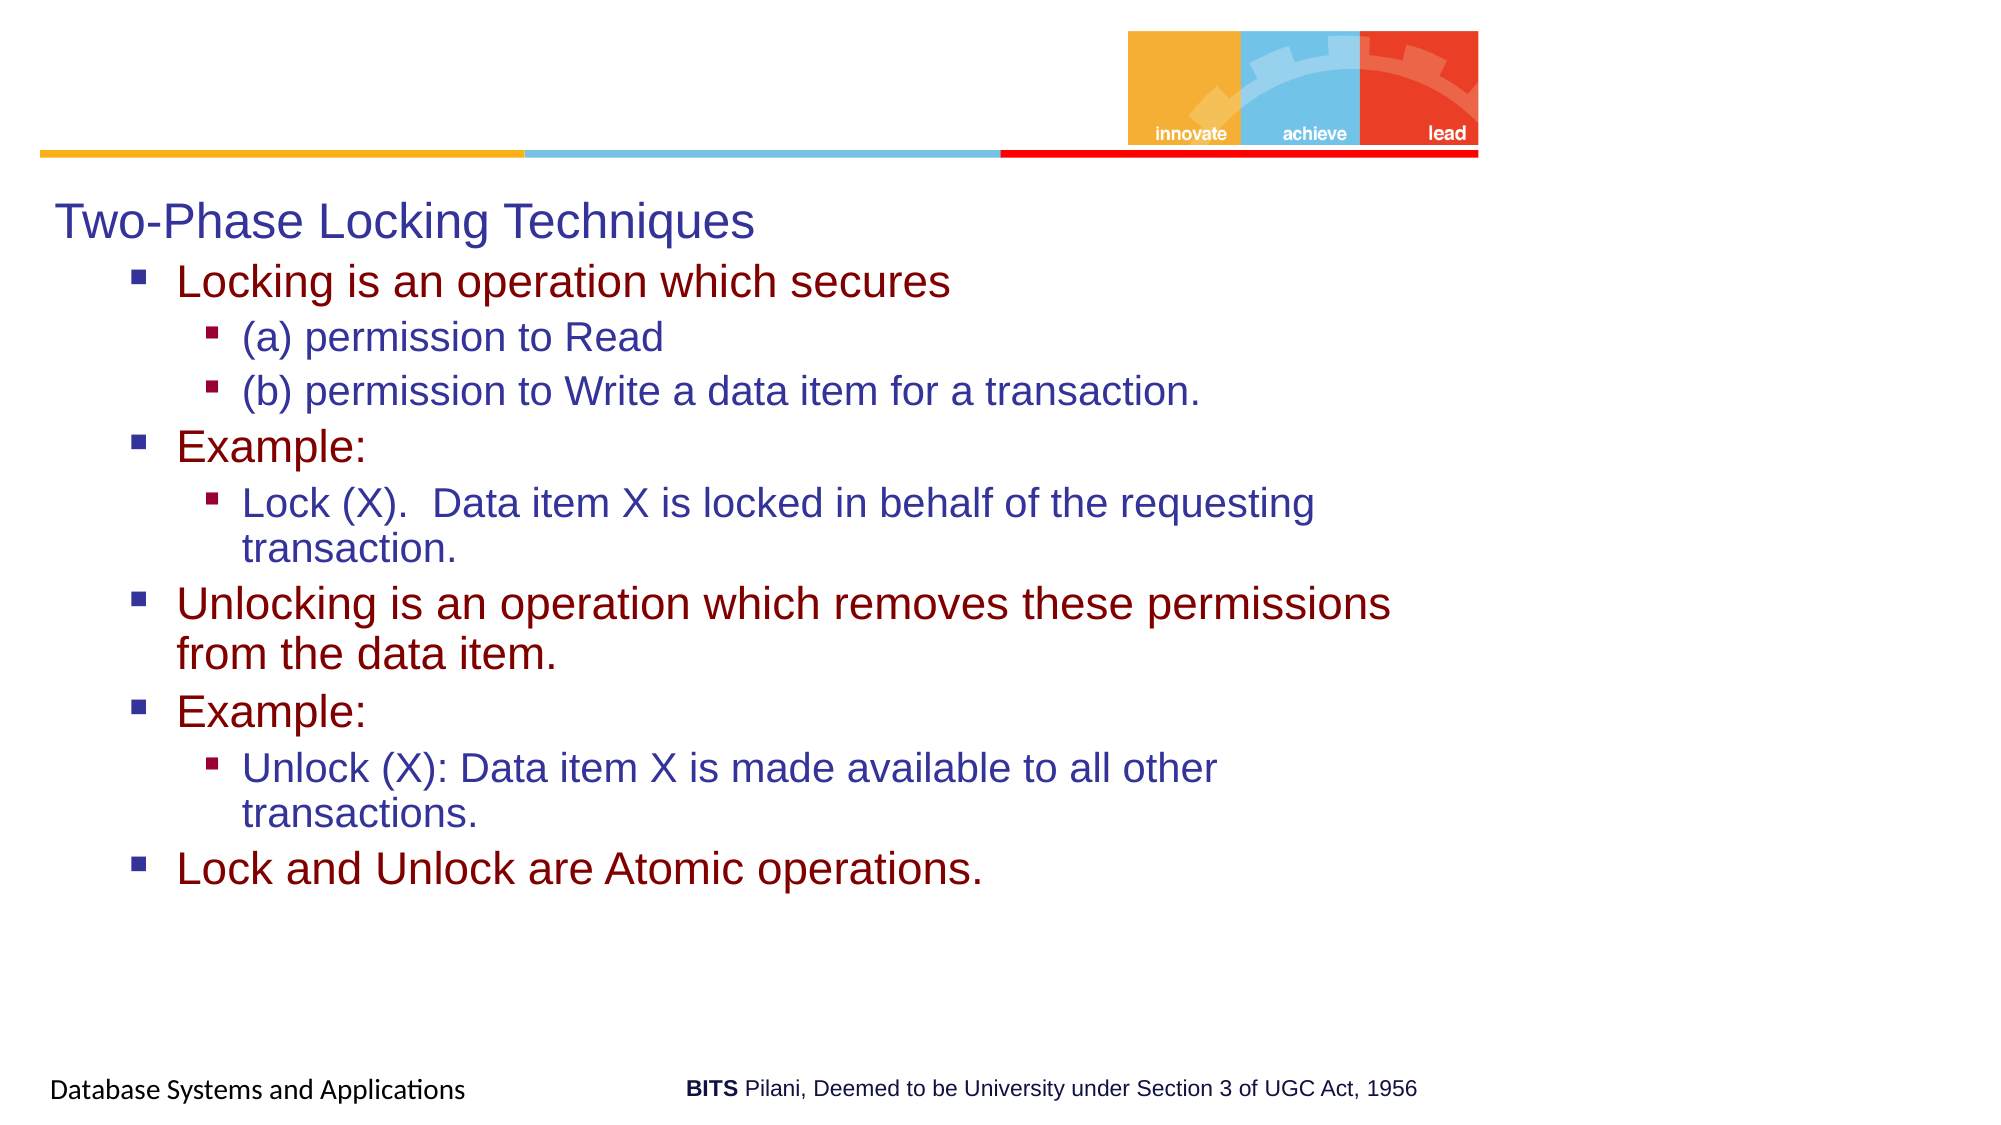

Two-Phase Locking Techniques
Locking is an operation which secures
(a) permission to Read
(b) permission to Write a data item for a transaction.
Example:
Lock (X).  Data item X is locked in behalf of the requesting transaction.
Unlocking is an operation which removes these permissions from the data item.
Example:
Unlock (X): Data item X is made available to all other transactions.
Lock and Unlock are Atomic operations.